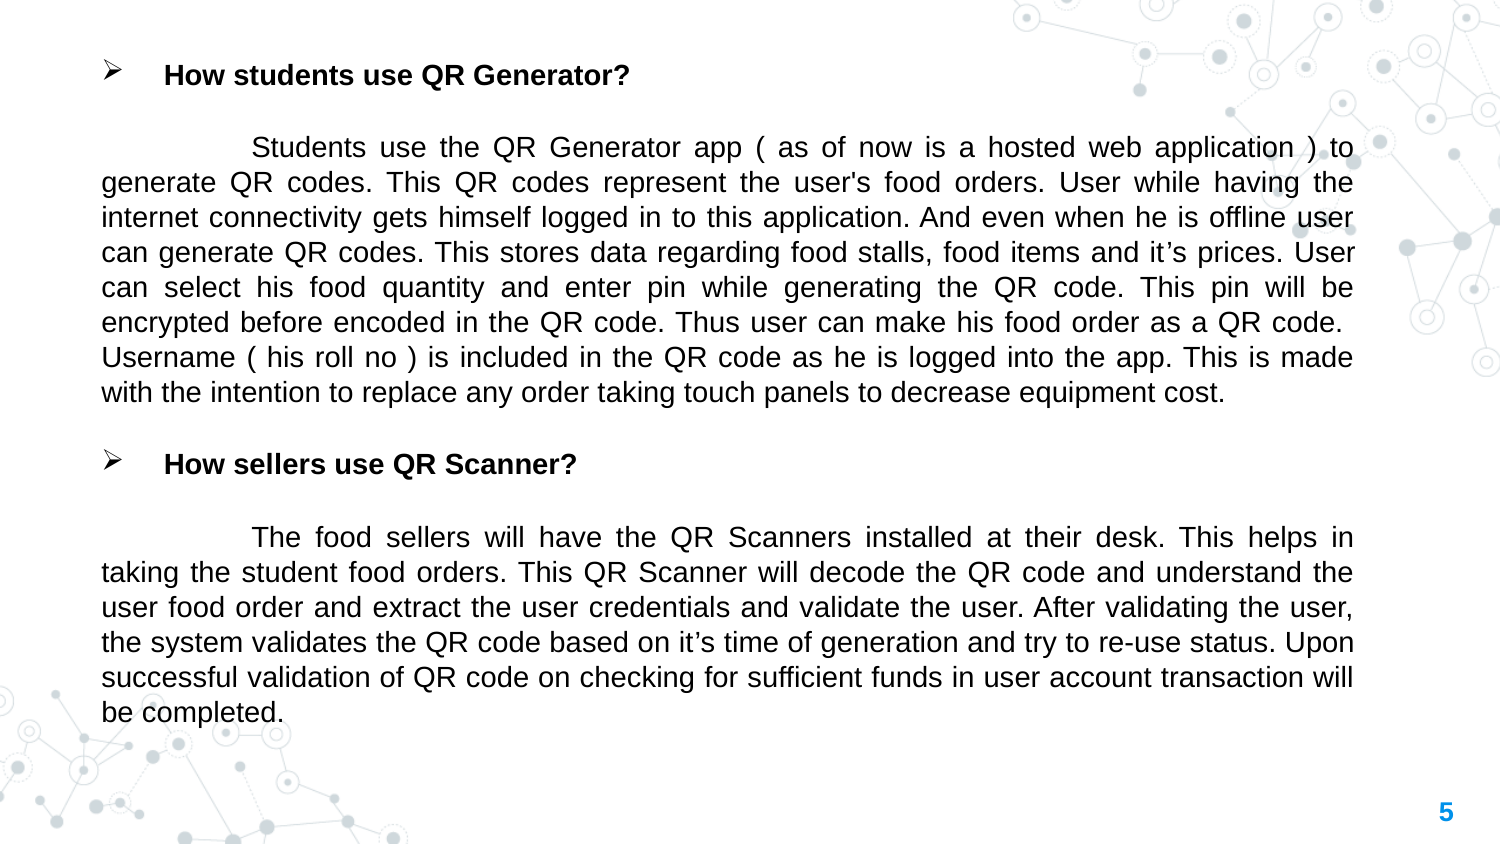

How students use QR Generator?
	Students use the QR Generator app ( as of now is a hosted web application ) to generate QR codes. This QR codes represent the user's food orders. User while having the internet connectivity gets himself logged in to this application. And even when he is offline user can generate QR codes. This stores data regarding food stalls, food items and it’s prices. User can select his food quantity and enter pin while generating the QR code. This pin will be encrypted before encoded in the QR code. Thus user can make his food order as a QR code.  Username ( his roll no ) is included in the QR code as he is logged into the app. This is made with the intention to replace any order taking touch panels to decrease equipment cost.
How sellers use QR Scanner?
	The food sellers will have the QR Scanners installed at their desk. This helps in taking the student food orders. This QR Scanner will decode the QR code and understand the user food order and extract the user credentials and validate the user. After validating the user, the system validates the QR code based on it’s time of generation and try to re-use status. Upon successful validation of QR code on checking for sufficient funds in user account transaction will be completed.

5